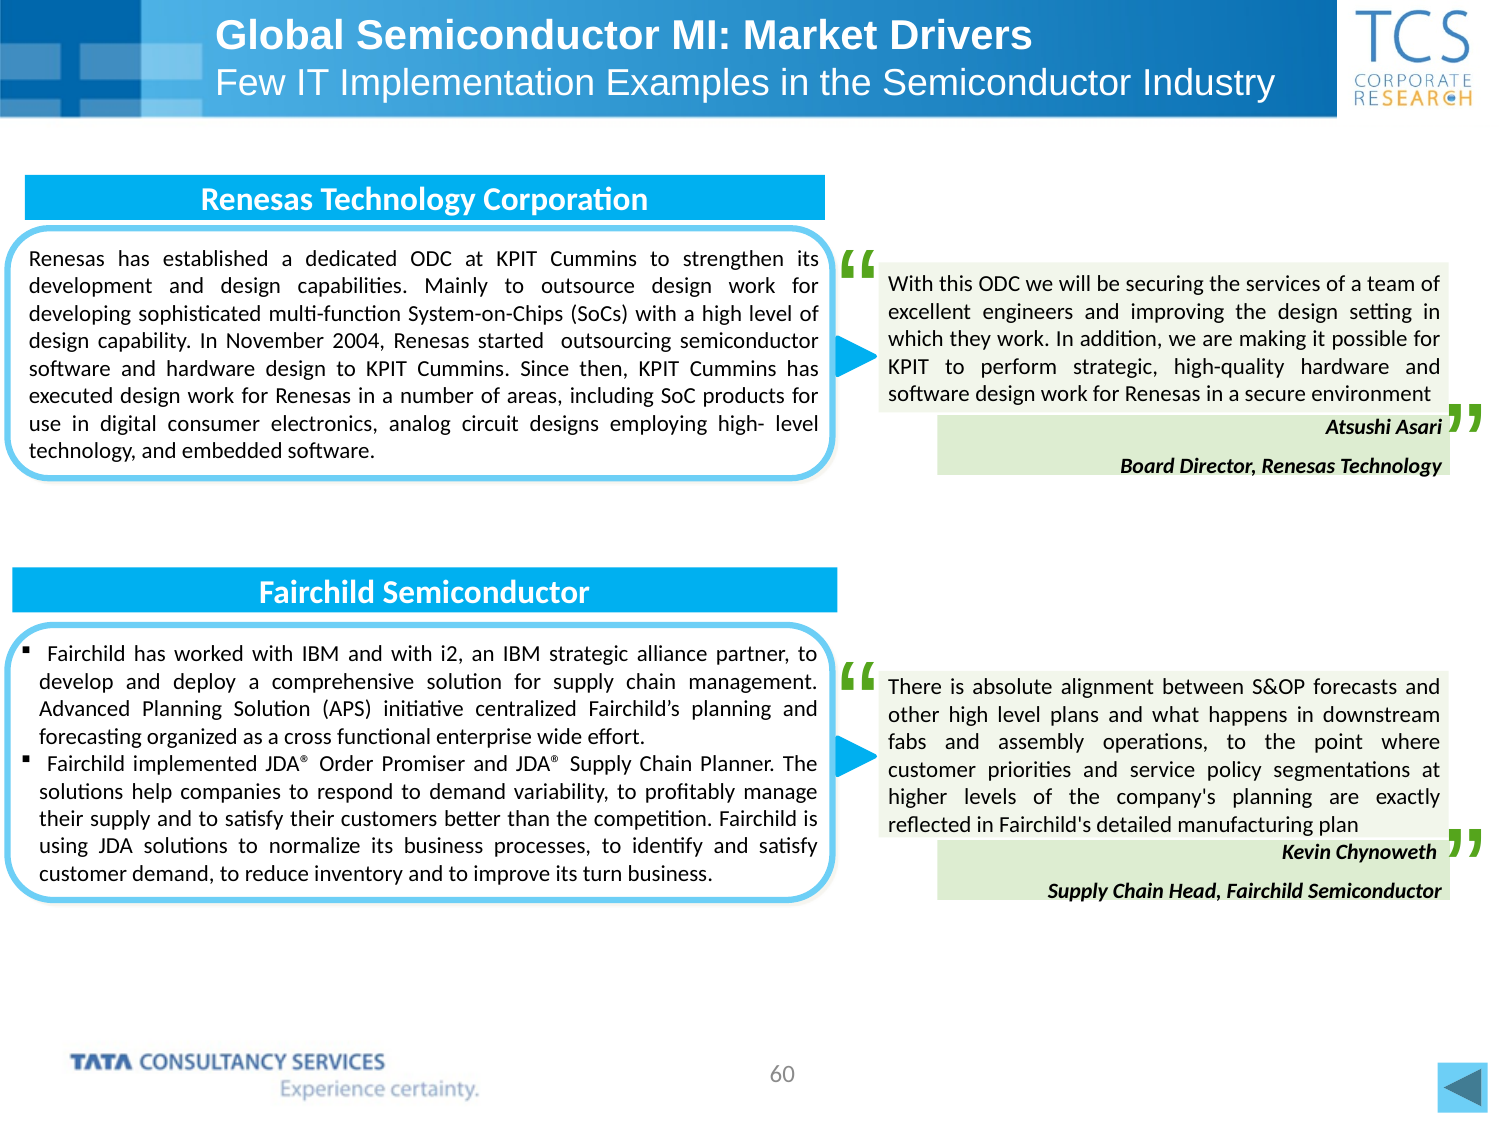

# Global Semiconductor MI: Market Drivers Few IT Implementation Examples in the Semiconductor Industry
Renesas Technology Corporation
“
Renesas has established a dedicated ODC at KPIT Cummins to strengthen its development and design capabilities. Mainly to outsource design work for developing sophisticated multi-function System-on-Chips (SoCs) with a high level of design capability. In November 2004, Renesas started  outsourcing semiconductor software and hardware design to KPIT Cummins. Since then, KPIT Cummins has executed design work for Renesas in a number of areas, including SoC products for use in digital consumer electronics, analog circuit designs employing high- level technology, and embedded software.
With this ODC we will be securing the services of a team of excellent engineers and improving the design setting in which they work. In addition, we are making it possible for KPIT to perform strategic, high-quality hardware and software design work for Renesas in a secure environment

”
Atsushi Asari
Board Director, Renesas Technology
Fairchild Semiconductor
“
 Fairchild has worked with IBM and with i2, an IBM strategic alliance partner, to develop and deploy a comprehensive solution for supply chain management. Advanced Planning Solution (APS) initiative centralized Fairchild’s planning and forecasting organized as a cross functional enterprise wide effort.
 Fairchild implemented JDA® Order Promiser and JDA® Supply Chain Planner. The solutions help companies to respond to demand variability, to profitably manage their supply and to satisfy their customers better than the competition. Fairchild is using JDA solutions to normalize its business processes, to identify and satisfy customer demand, to reduce inventory and to improve its turn business.
There is absolute alignment between S&OP forecasts and other high level plans and what happens in downstream fabs and assembly operations, to the point where customer priorities and service policy segmentations at higher levels of the company's planning are exactly reflected in Fairchild's detailed manufacturing plan

”
Kevin Chynoweth
Supply Chain Head, Fairchild Semiconductor
60